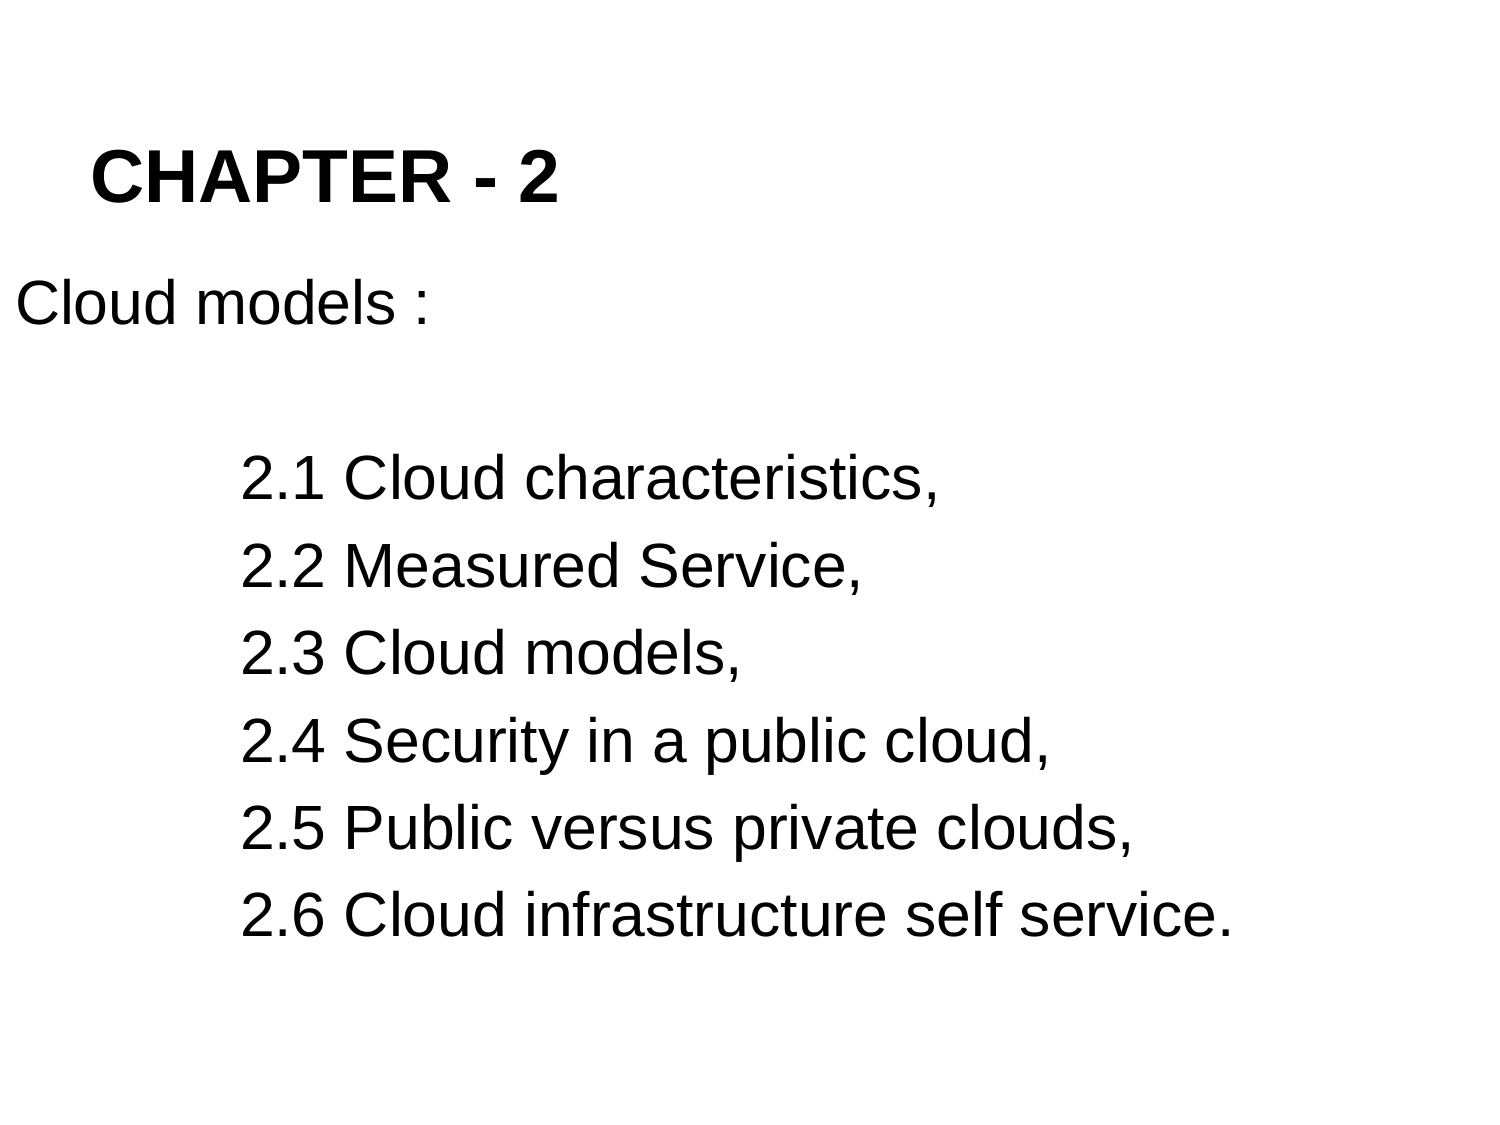

# CHAPTER - 2
Cloud models :

2.1 Cloud characteristics,
2.2 Measured Service,
2.3 Cloud models,
2.4 Security in a public cloud,
2.5 Public versus private clouds,
2.6 Cloud infrastructure self service.